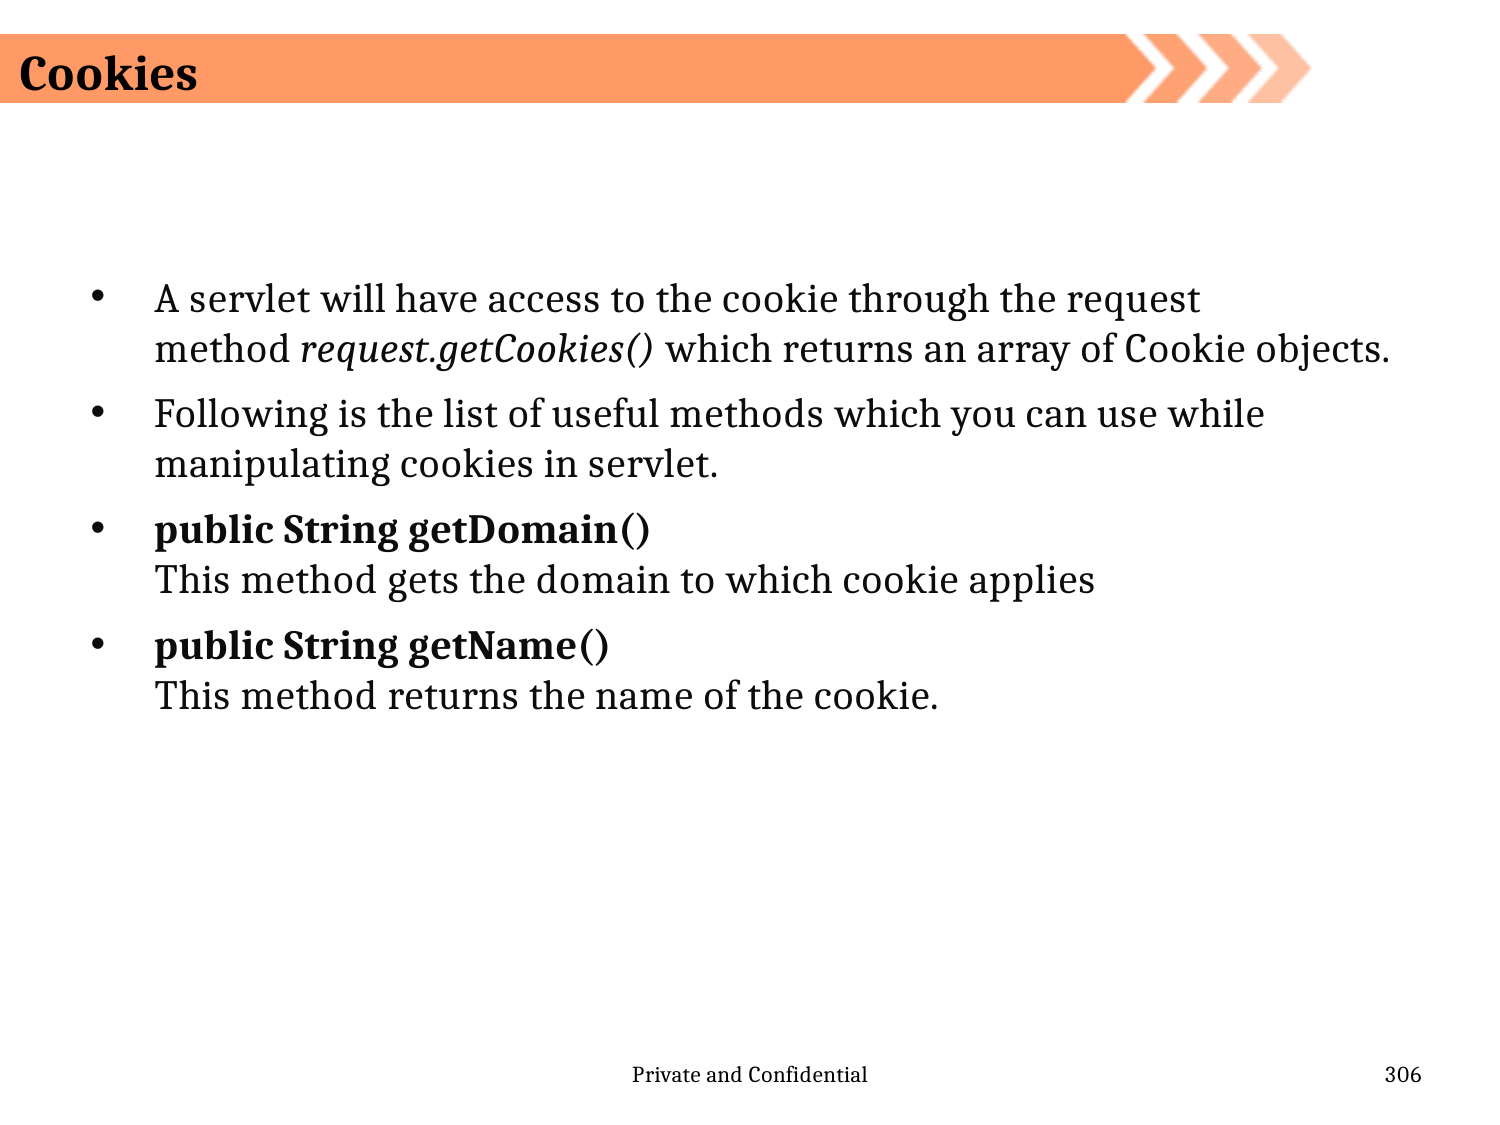

# Cookies
A servlet will have access to the cookie through the request  method request.getCookies() which returns an array of Cookie objects.
Following is the list of useful methods which you can use while manipulating cookies in servlet.
public String getDomain()
This method gets the domain to which cookie applies
public String getName()
This method returns the name of the cookie.